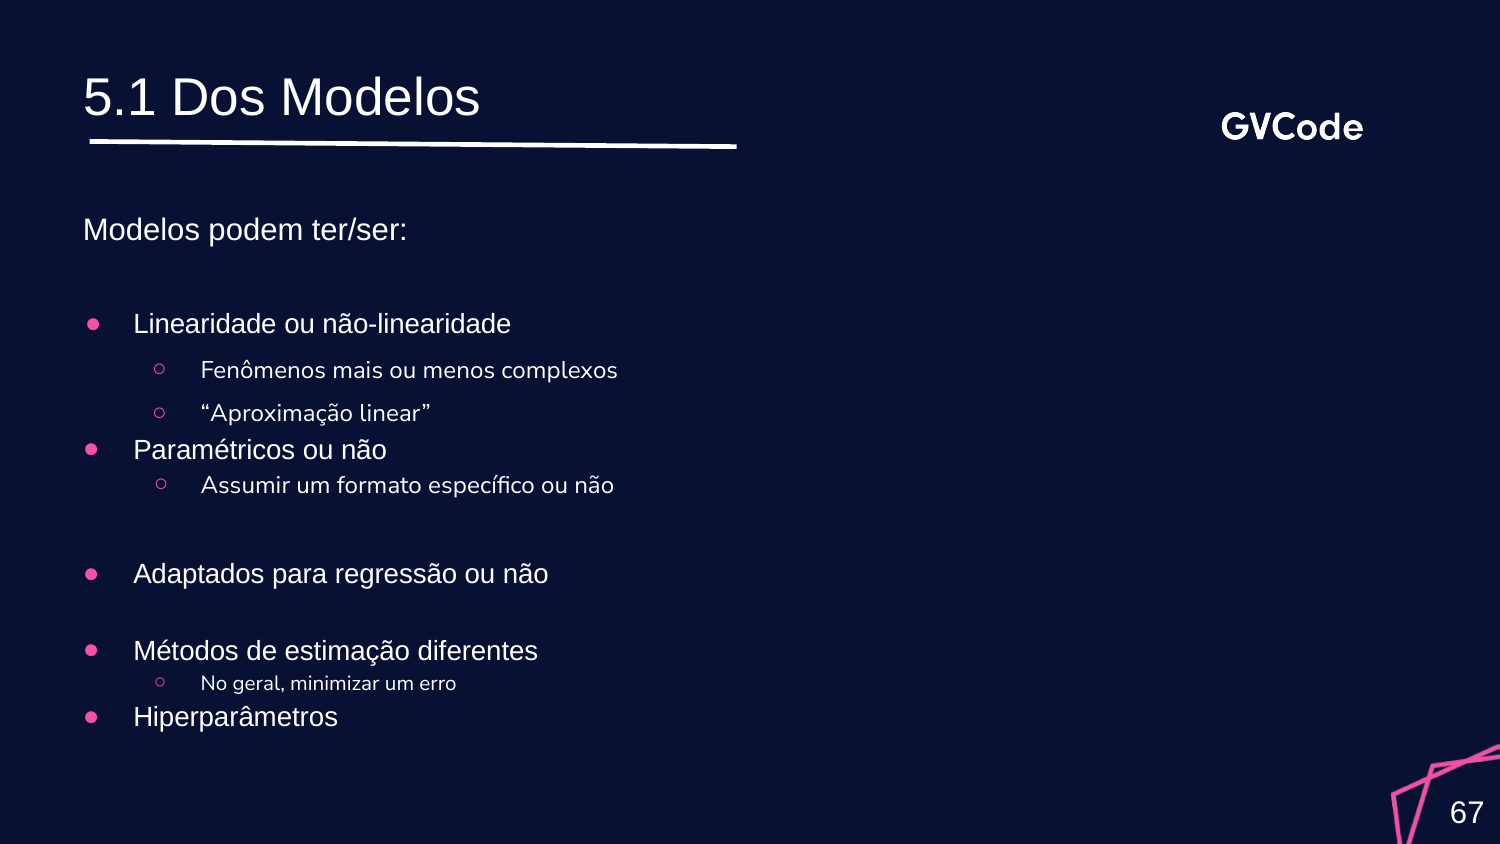

# 5.1 Dos Modelos
Modelos podem ter/ser:

Linearidade ou não-linearidade
Fenômenos mais ou menos complexos
“Aproximação linear”
Paramétricos ou não
Assumir um formato específico ou não

Adaptados para regressão ou não

Métodos de estimação diferentes
No geral, minimizar um erro
Hiperparâmetros

67